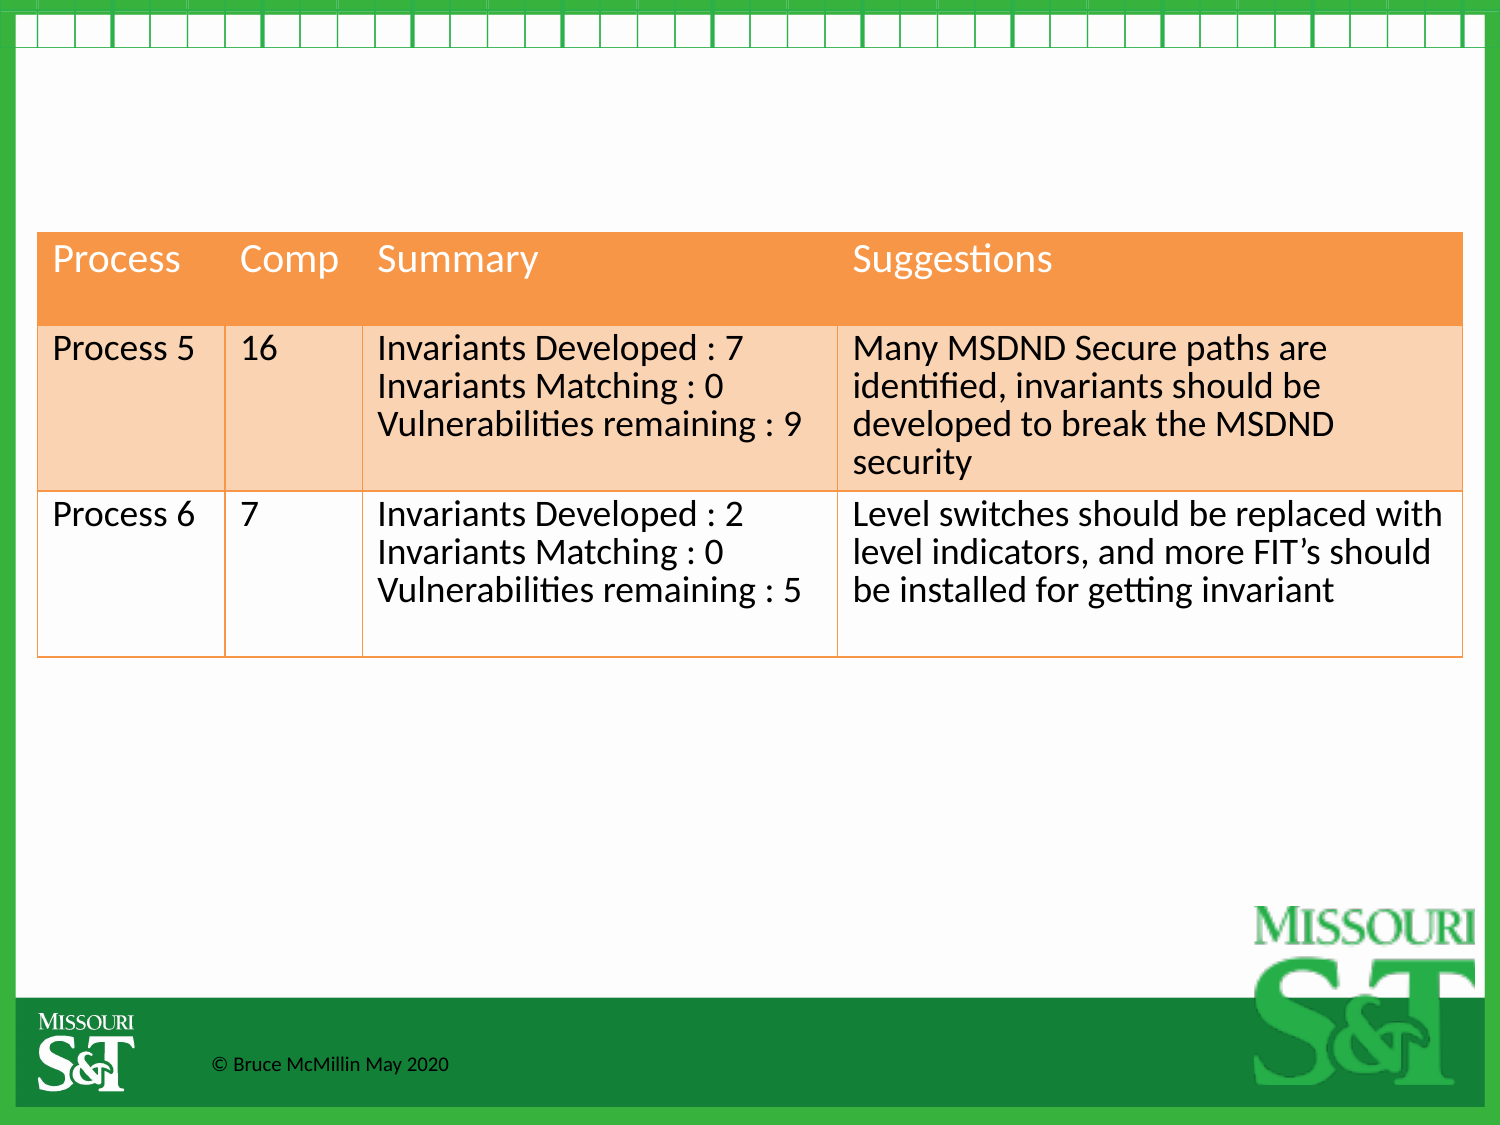

| Process | Comp | Summary | Suggestions |
| --- | --- | --- | --- |
| Process 5 | 16 | Invariants Developed : 7 Invariants Matching : 0 Vulnerabilities remaining : 9 | Many MSDND Secure paths are identified, invariants should be developed to break the MSDND security |
| Process 6 | 7 | Invariants Developed : 2 Invariants Matching : 0 Vulnerabilities remaining : 5 | Level switches should be replaced with level indicators, and more FIT’s should be installed for getting invariant |